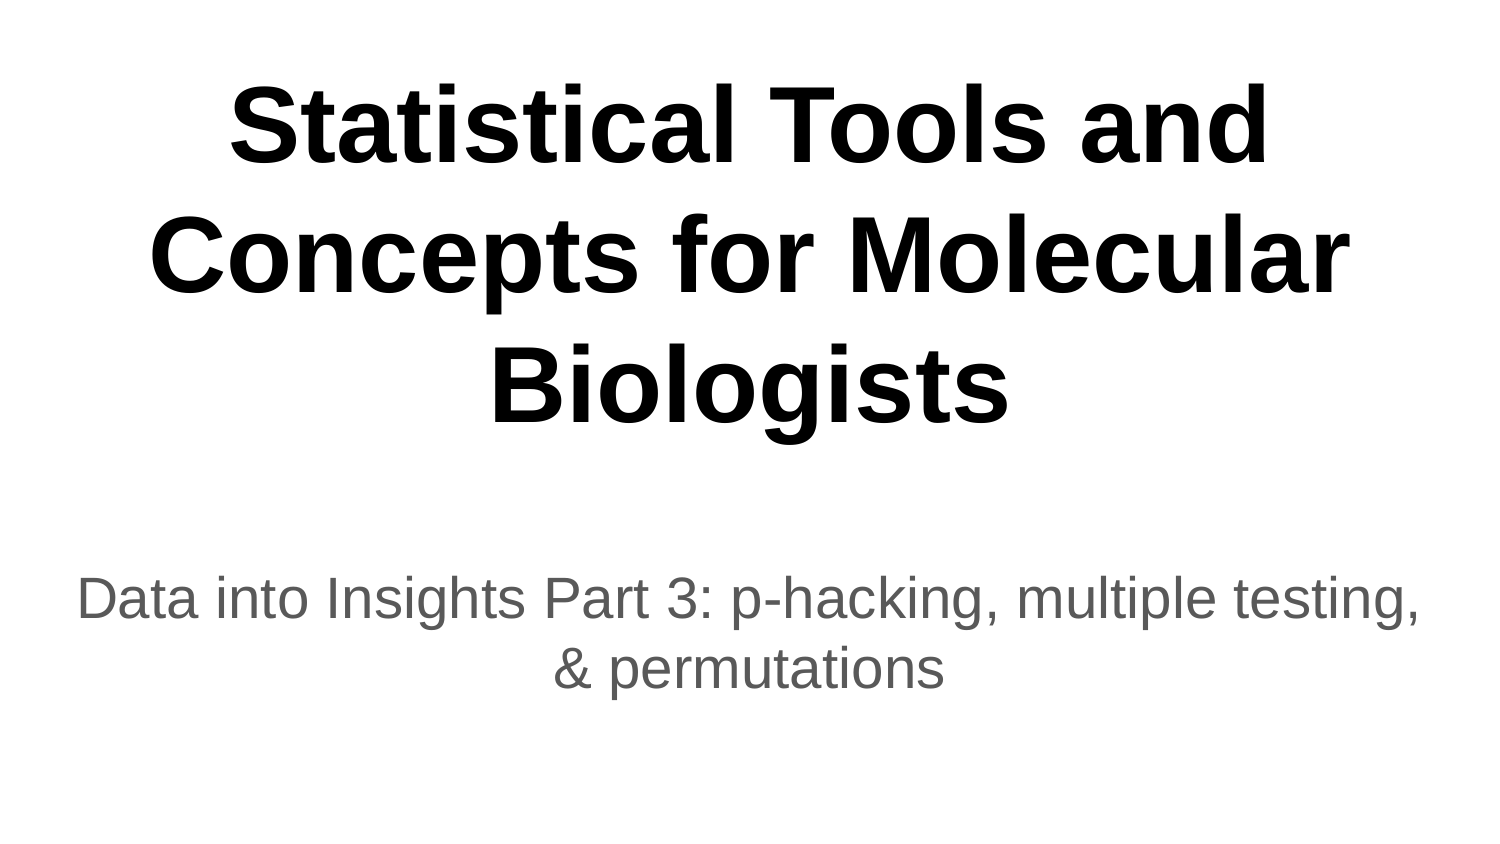

# Statistical Tools and Concepts for Molecular Biologists
Data into Insights Part 3: p-hacking, multiple testing, & permutations